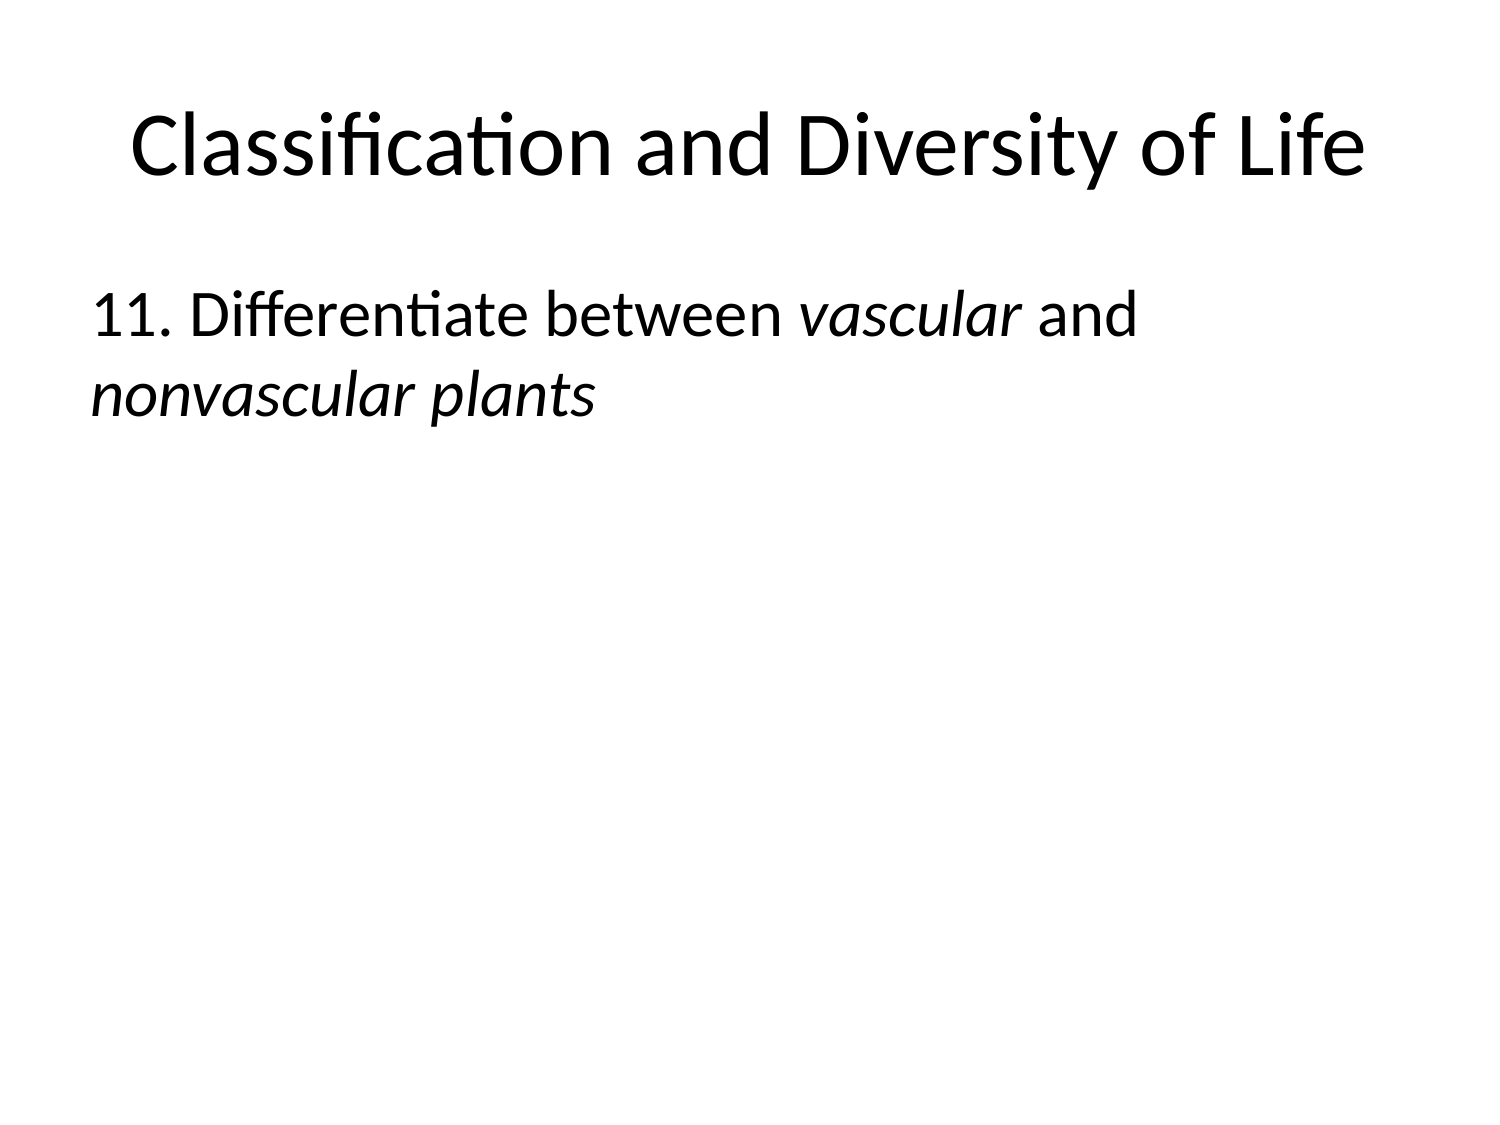

# Classification and Diversity of Life
11. Differentiate between vascular and nonvascular plants